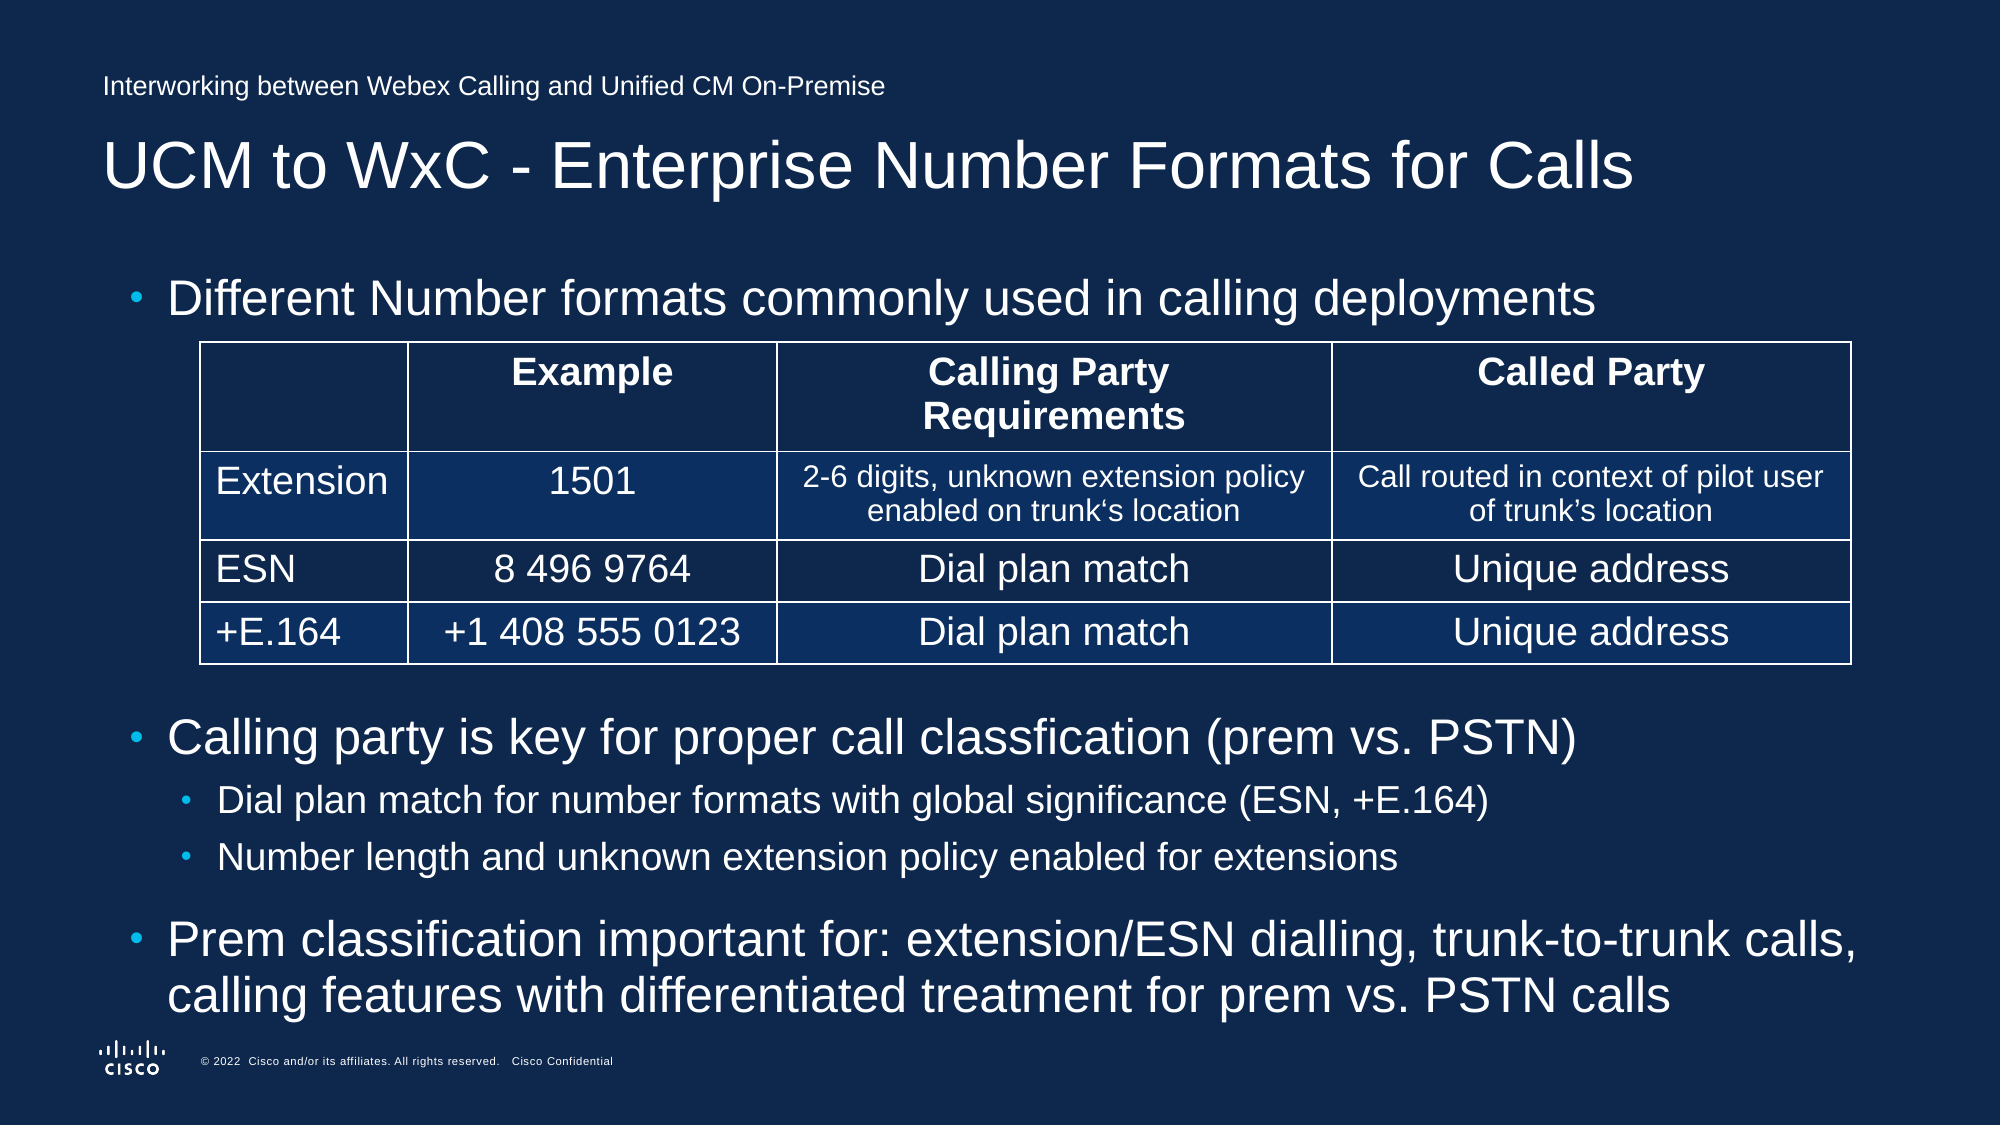

Interworking between Webex Calling and Unified CM On-Premise
UCM to WxC - Enterprise Number Formats for Calls
Different Number formats commonly used in calling deployments

Calling party is key for proper call classfication (prem vs. PSTN)
Dial plan match for number formats with global significance (ESN, +E.164)
Number length and unknown extension policy enabled for extensions
Prem classification important for: extension/ESN dialling, trunk-to-trunk calls, calling features with differentiated treatment for prem vs. PSTN calls
|  | Example | Calling Party Requirements | Called Party |
| --- | --- | --- | --- |
| Extension | 1501 | 2-6 digits, unknown extension policy enabled on trunk‘s location | Call routed in context of pilot user of trunk’s location |
| ESN | 8 496 9764 | Dial plan match | Unique address |
| +E.164 | +1 408 555 0123 | Dial plan match | Unique address |